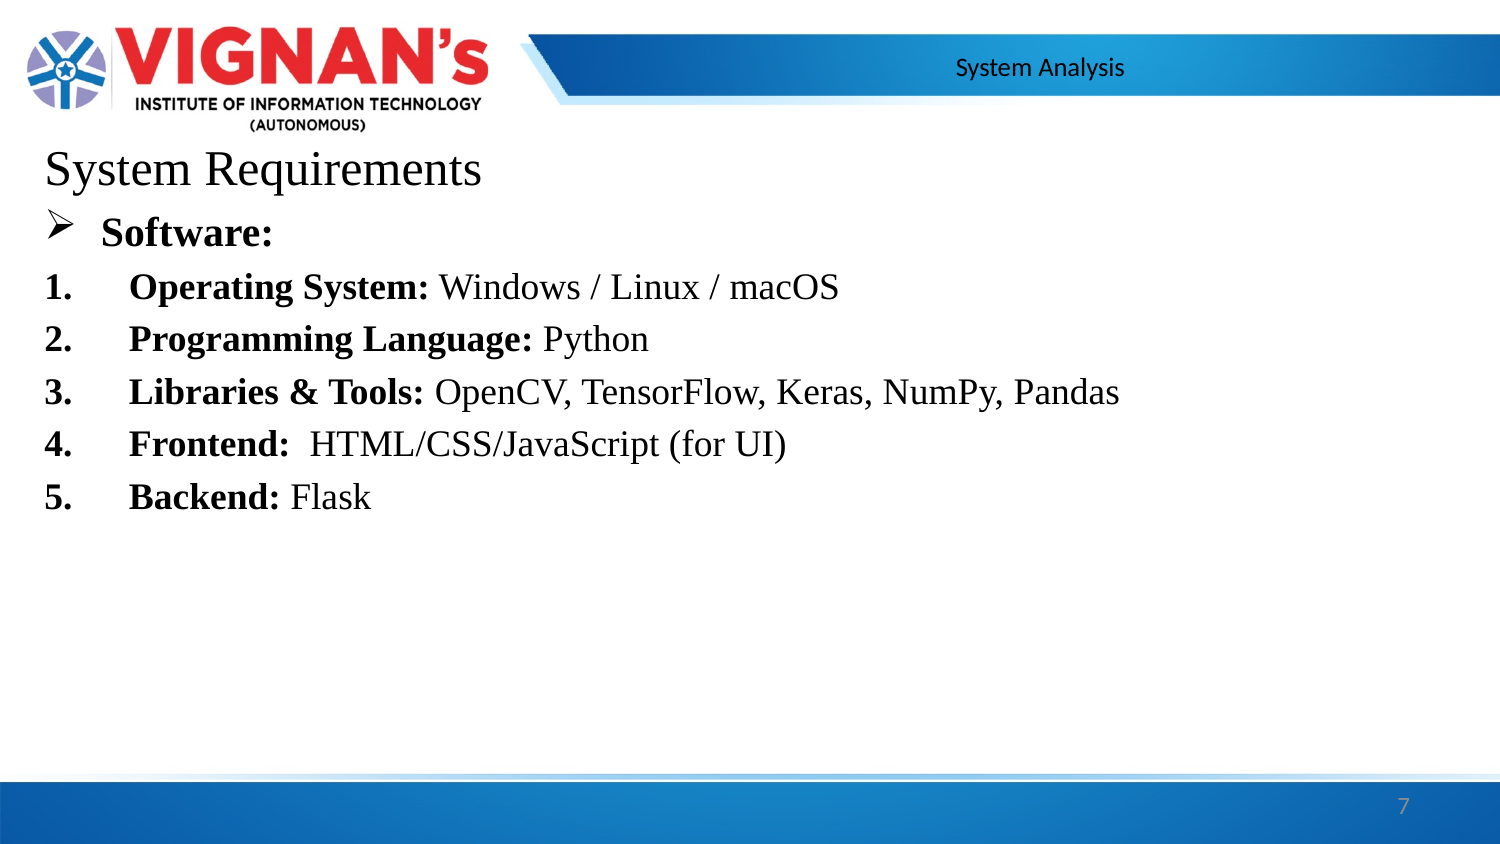

# System Analysis
System Requirements
Software:
Operating System: Windows / Linux / macOS
Programming Language: Python
Libraries & Tools: OpenCV, TensorFlow, Keras, NumPy, Pandas
Frontend:  HTML/CSS/JavaScript (for UI)
Backend: Flask
7